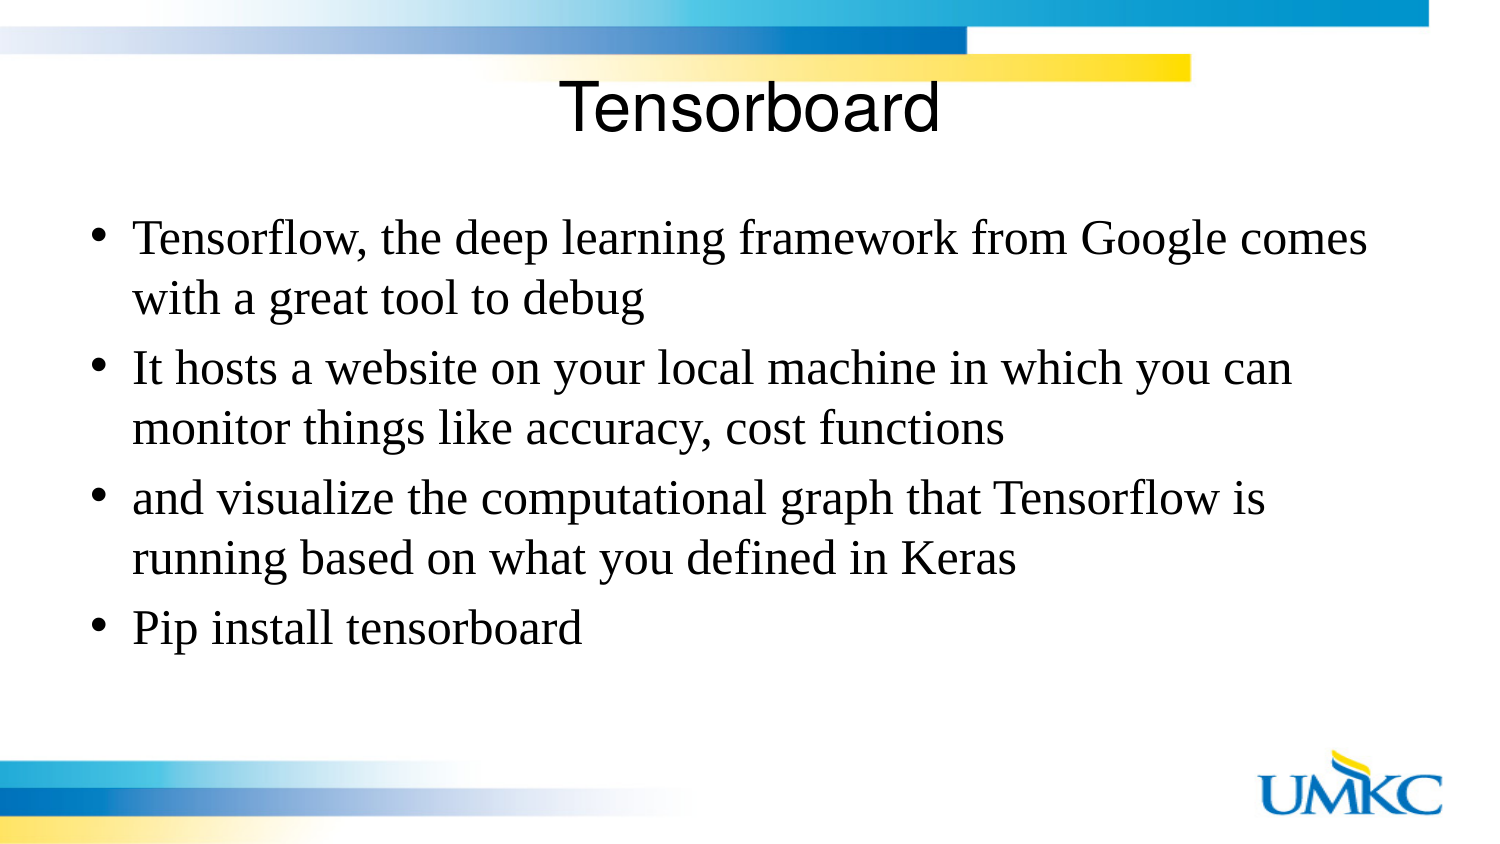

# Tensorboard
Tensorflow, the deep learning framework from Google comes with a great tool to debug
It hosts a website on your local machine in which you can monitor things like accuracy, cost functions
and visualize the computational graph that Tensorflow is running based on what you defined in Keras
Pip install tensorboard